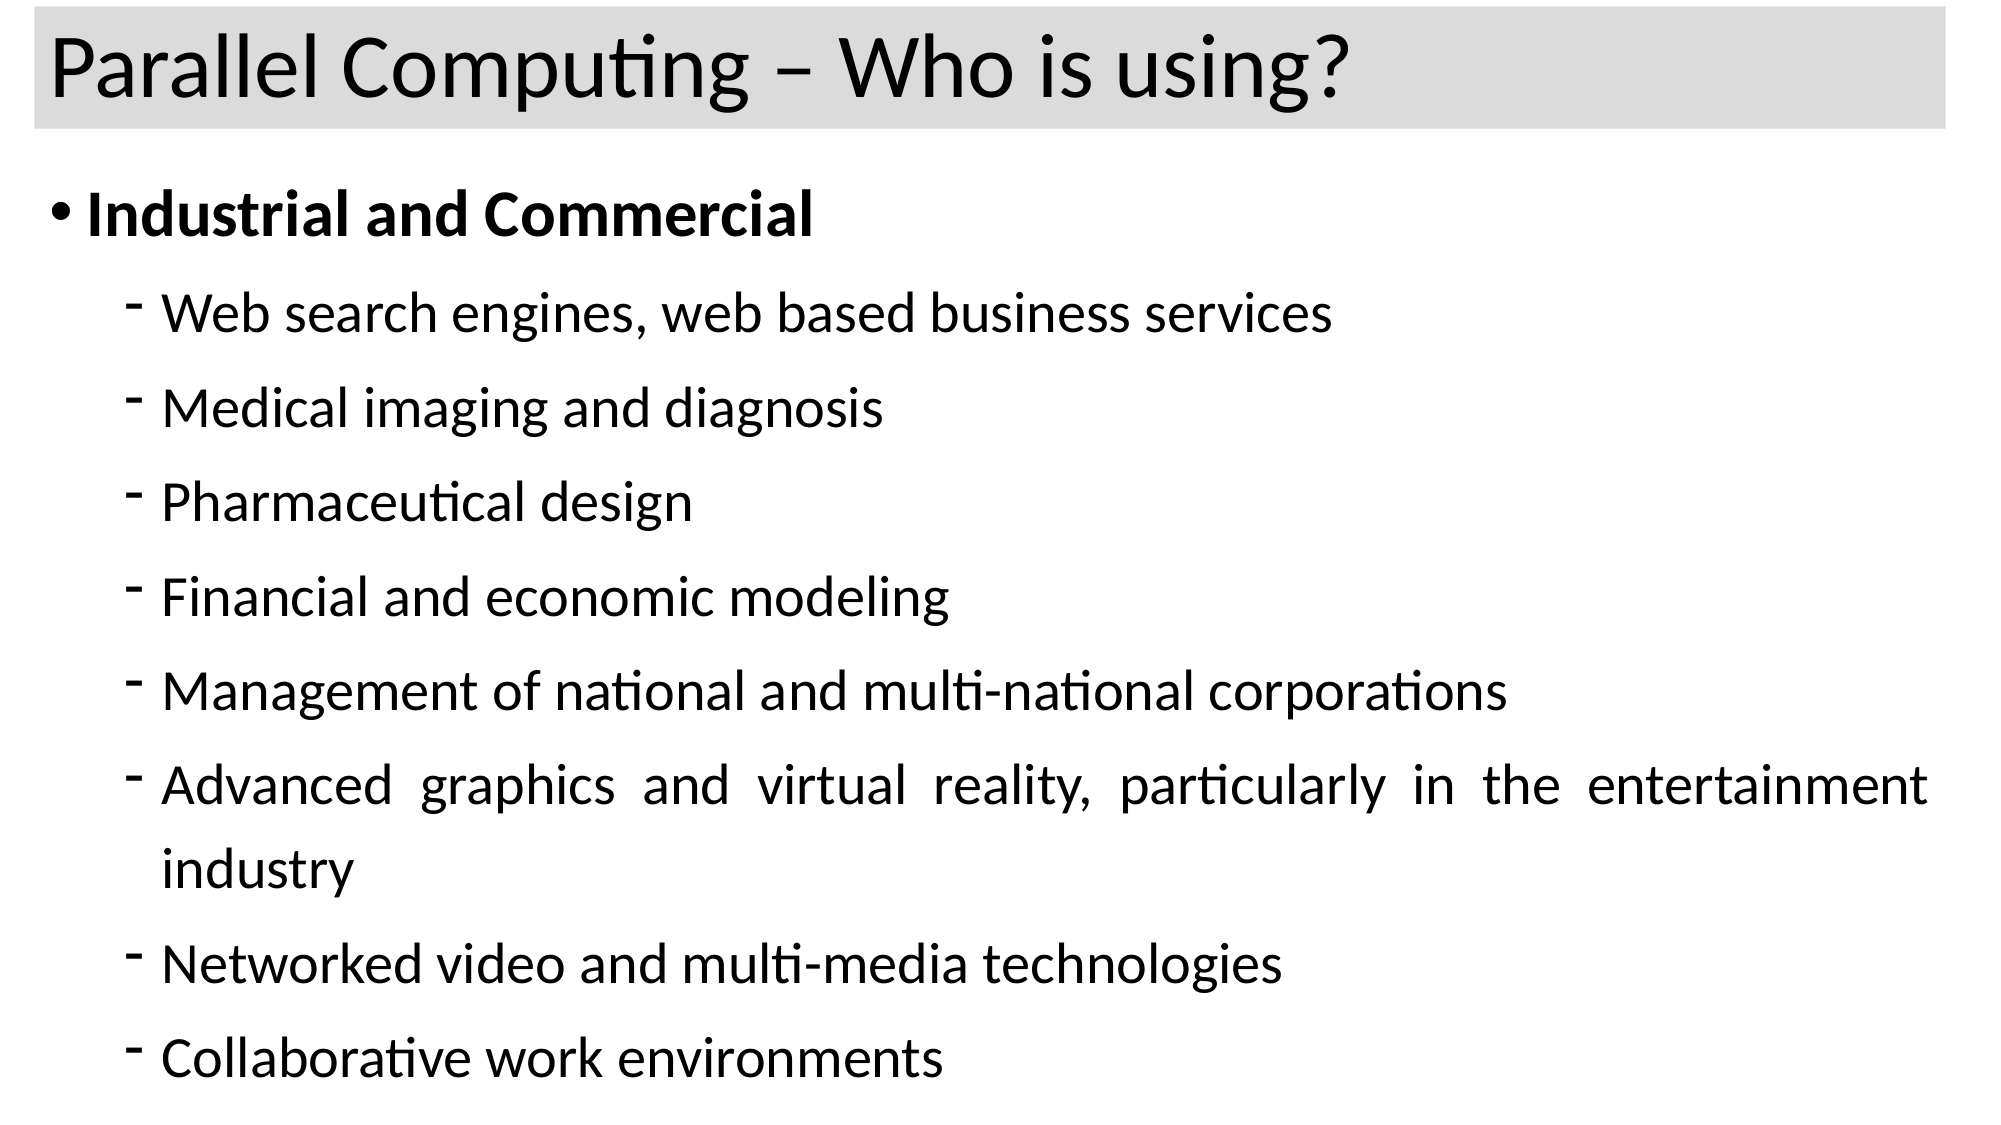

# Parallel Computing – Who is using?
Industrial and Commercial
Web search engines, web based business services
Medical imaging and diagnosis
Pharmaceutical design
Financial and economic modeling
Management of national and multi-national corporations
Advanced graphics and virtual reality, particularly in the entertainment industry
Networked video and multi-media technologies
Collaborative work environments